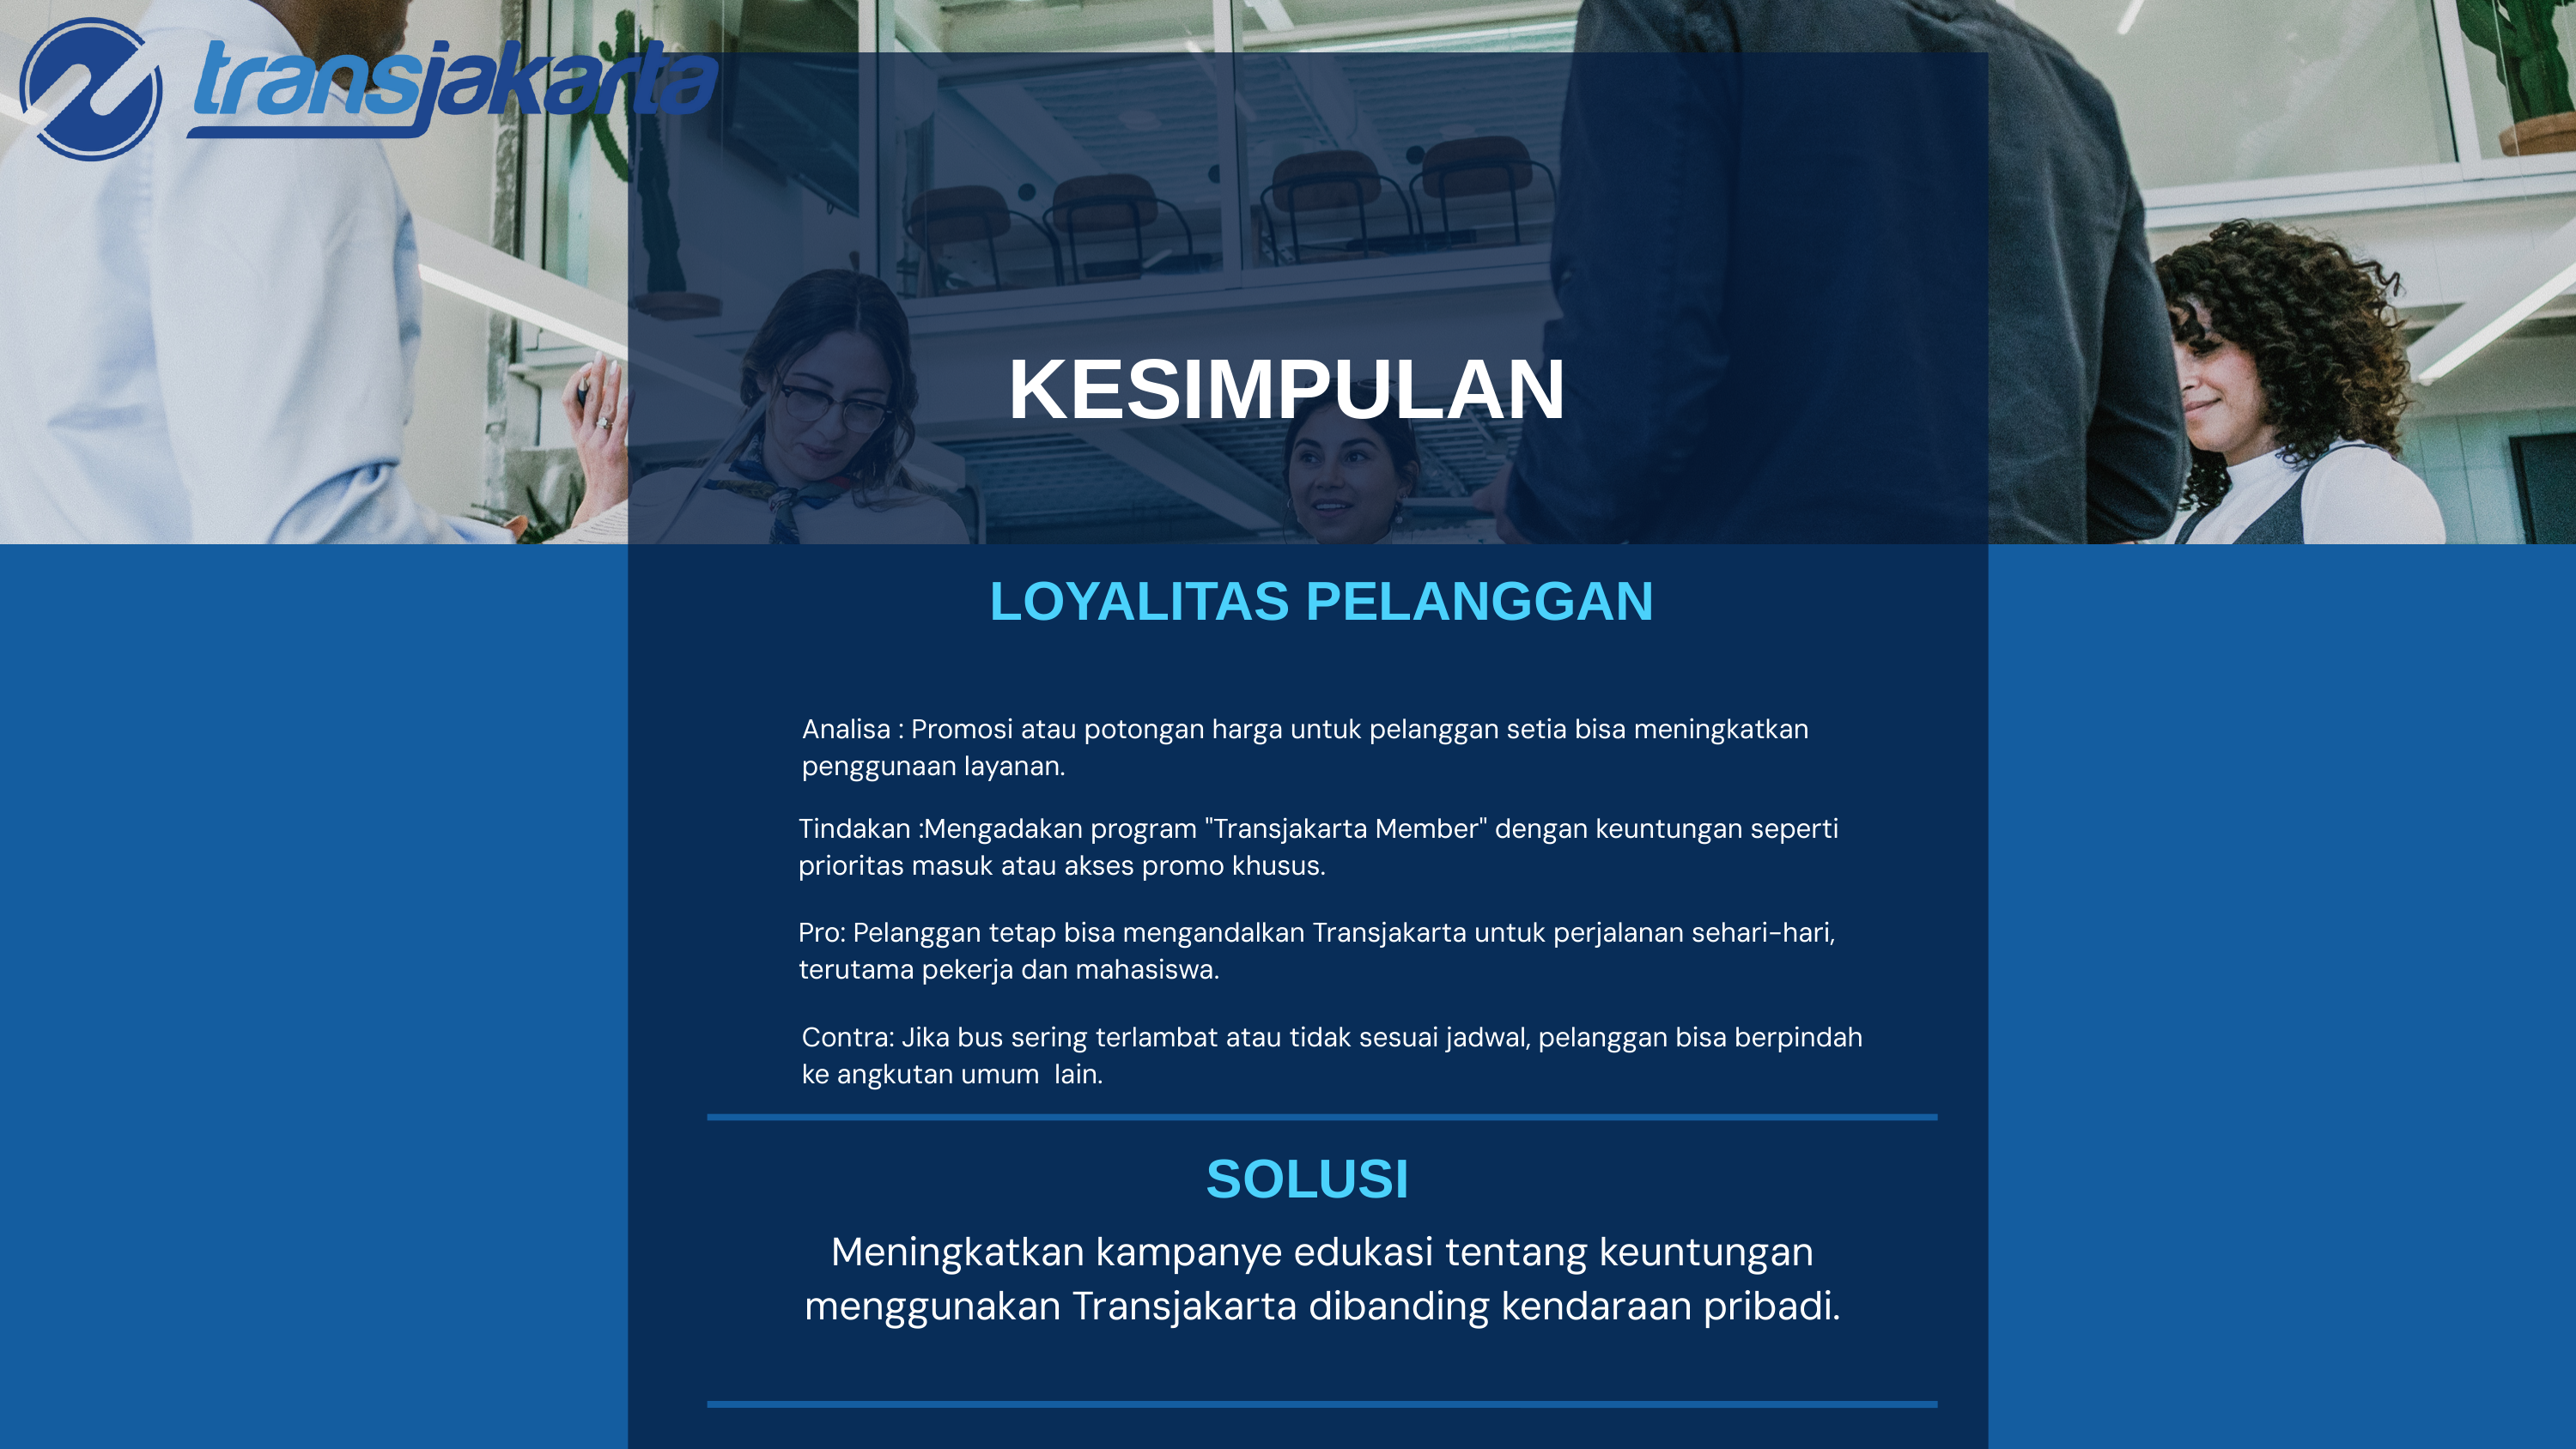

KESIMPULAN
LOYALITAS PELANGGAN
Analisa : Promosi atau potongan harga untuk pelanggan setia bisa meningkatkan penggunaan layanan.
Tindakan :Mengadakan program "Transjakarta Member" dengan keuntungan seperti prioritas masuk atau akses promo khusus.
Pro: Pelanggan tetap bisa mengandalkan Transjakarta untuk perjalanan sehari-hari, terutama pekerja dan mahasiswa.
Contra: Jika bus sering terlambat atau tidak sesuai jadwal, pelanggan bisa berpindah ke angkutan umum  lain.

SOLUSI
Meningkatkan kampanye edukasi tentang keuntungan menggunakan Transjakarta dibanding kendaraan pribadi.